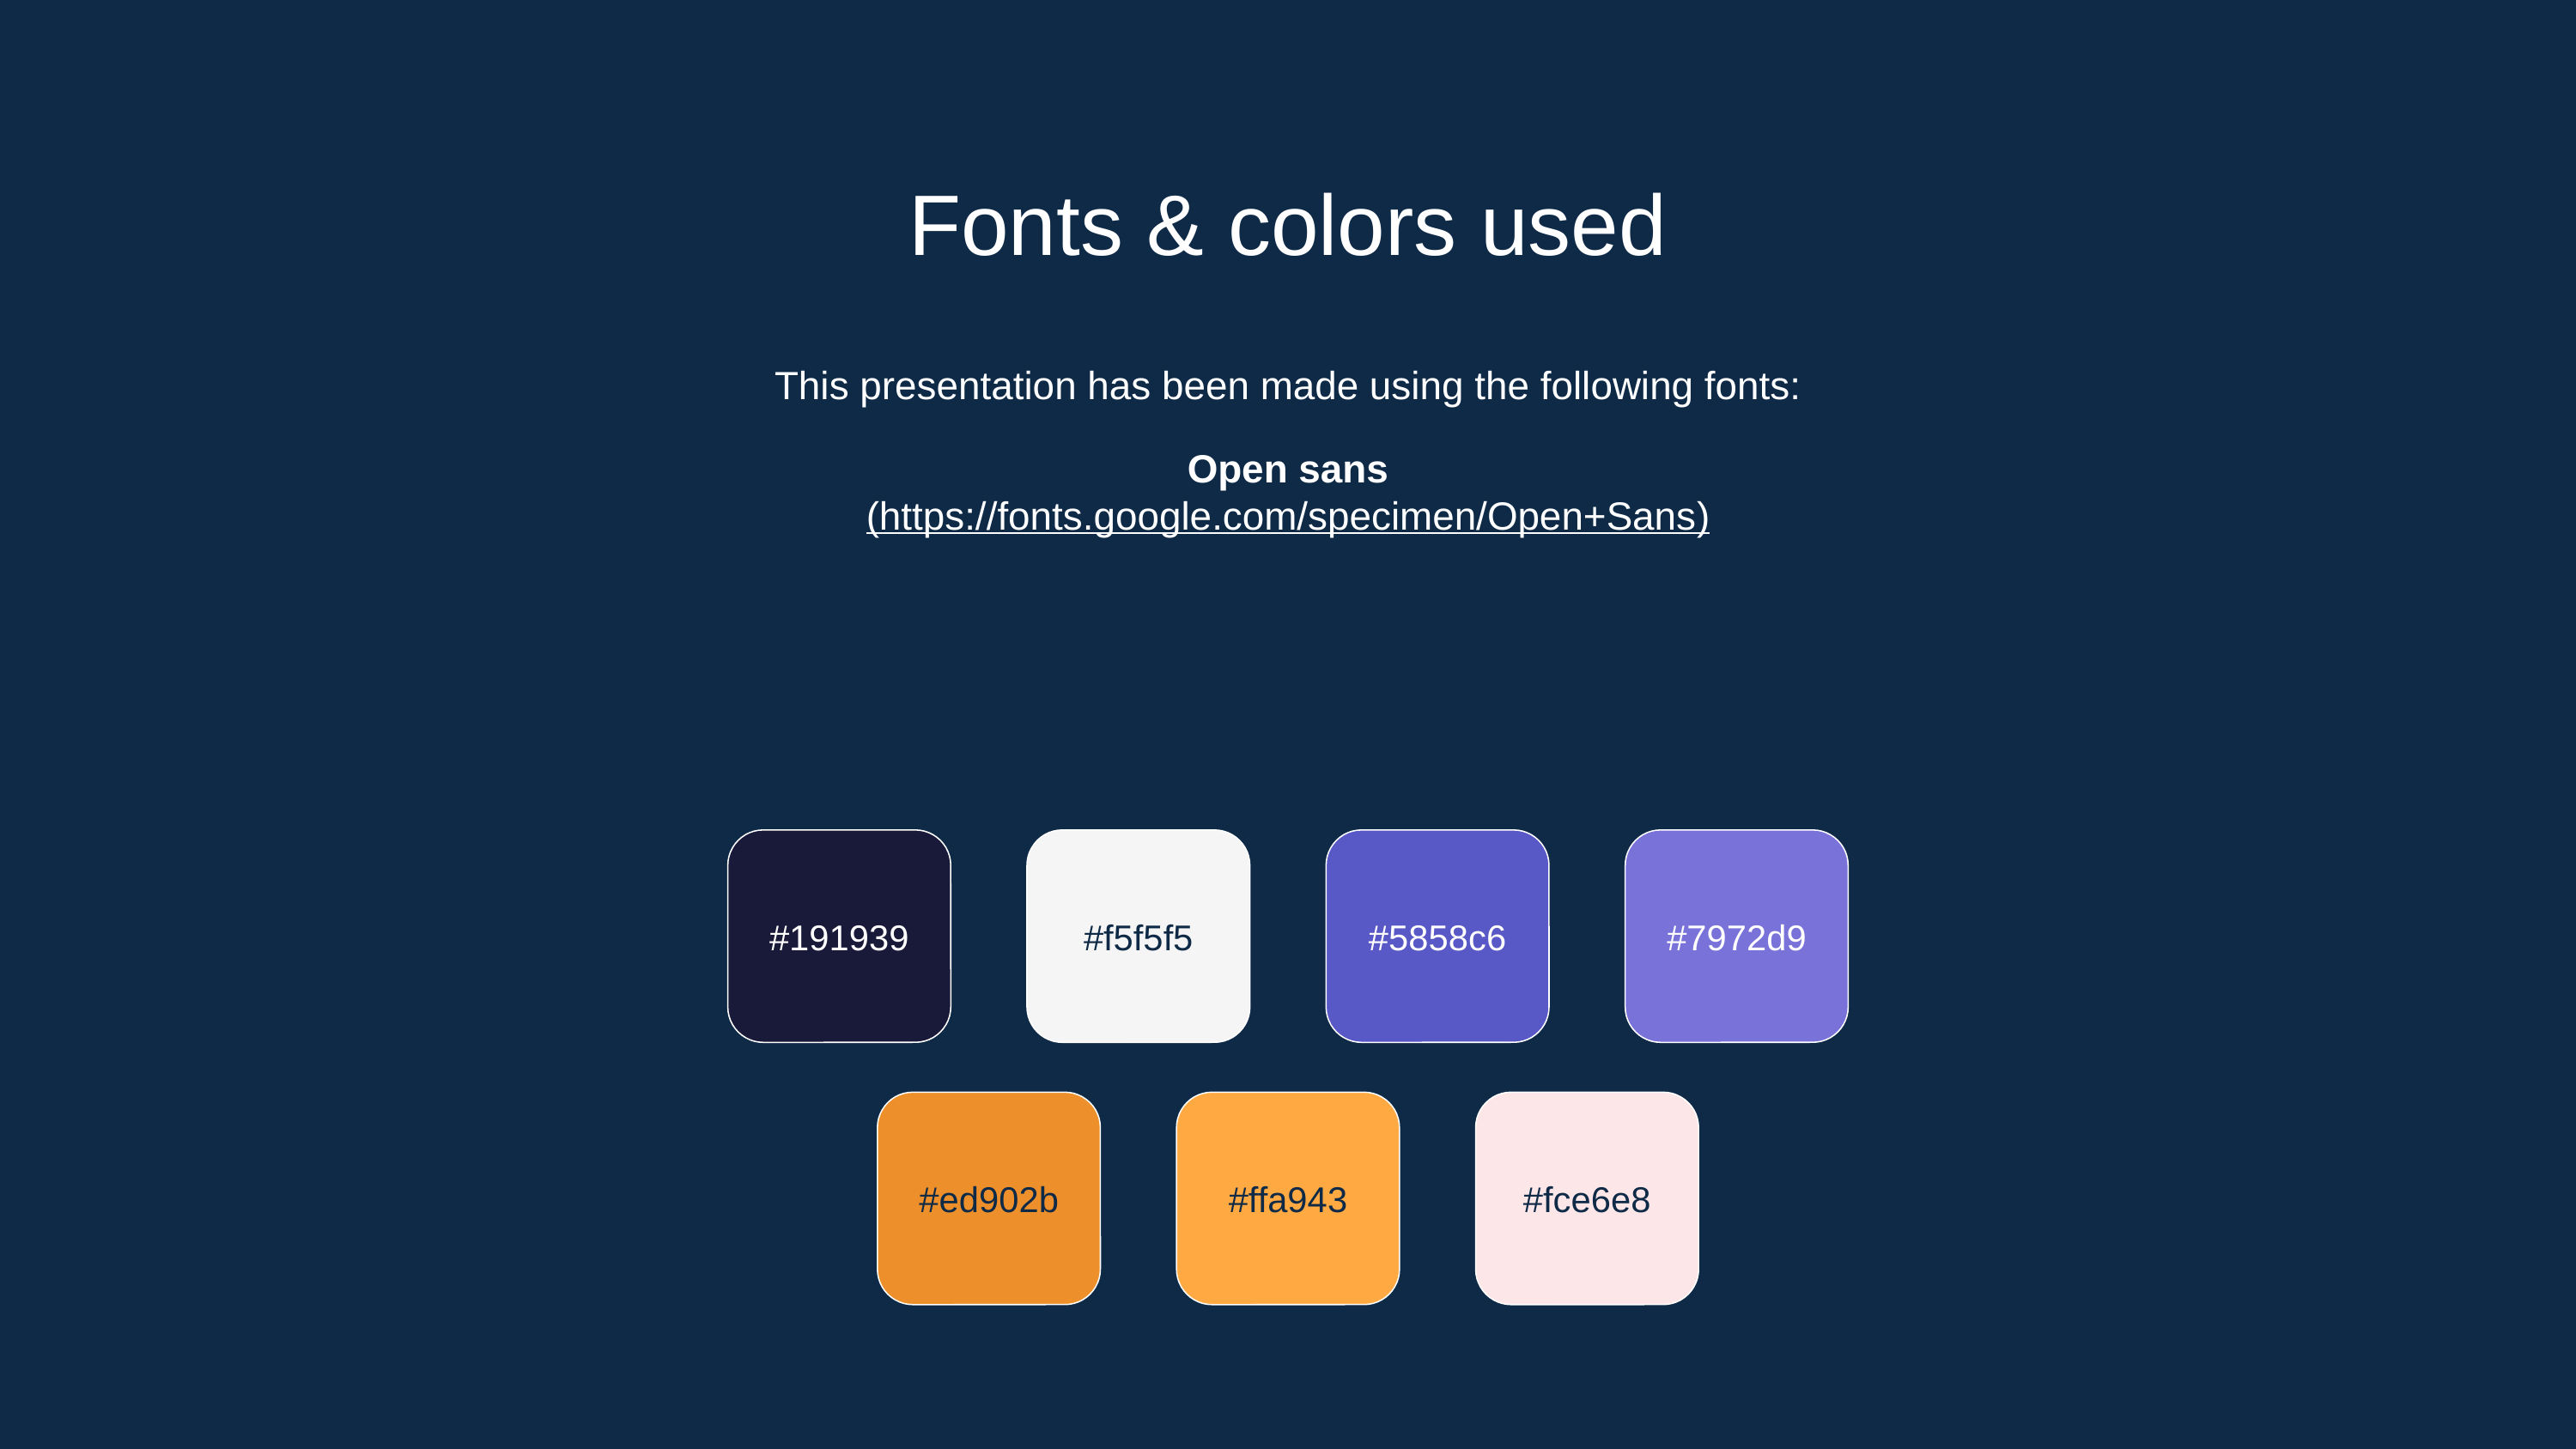

# Fonts & colors used
This presentation has been made using the following fonts:
Open sans
(https://fonts.google.com/specimen/Open+Sans)

#191939
#f5f5f5
#5858c6
#7972d9

#ed902b
#ffa943
#fce6e8